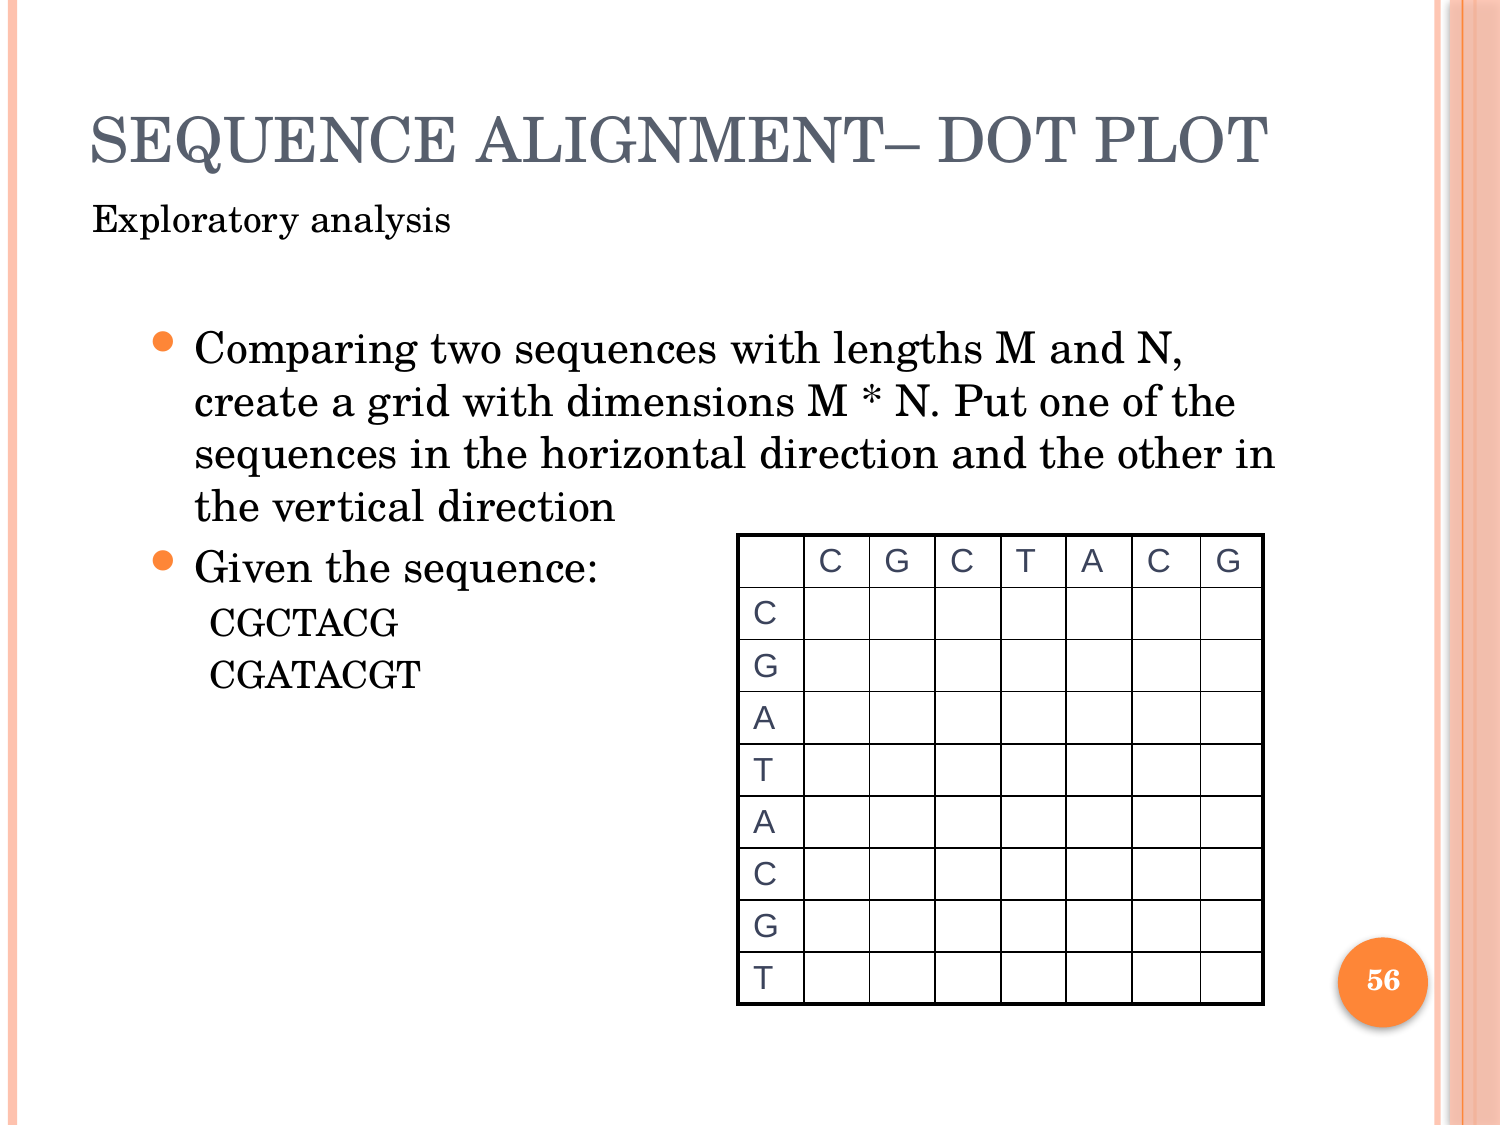

# Sequence Alignment– Dot Plot
Exploratory analysis
Comparing two sequences with lengths M and N, create a grid with dimensions M * N. Put one of the sequences in the horizontal direction and the other in the vertical direction
Given the sequence:
CGCTACG
CGATACGT

|  | C | G | C | T | A | C | G |
| --- | --- | --- | --- | --- | --- | --- | --- |
| C |  |  |  |  |  |  |  |
| G |  |  |  |  |  |  |  |
| A |  |  |  |  |  |  |  |
| T |  |  |  |  |  |  |  |
| A |  |  |  |  |  |  |  |
| C |  |  |  |  |  |  |  |
| G |  |  |  |  |  |  |  |
| T |  |  |  |  |  |  |  |
56